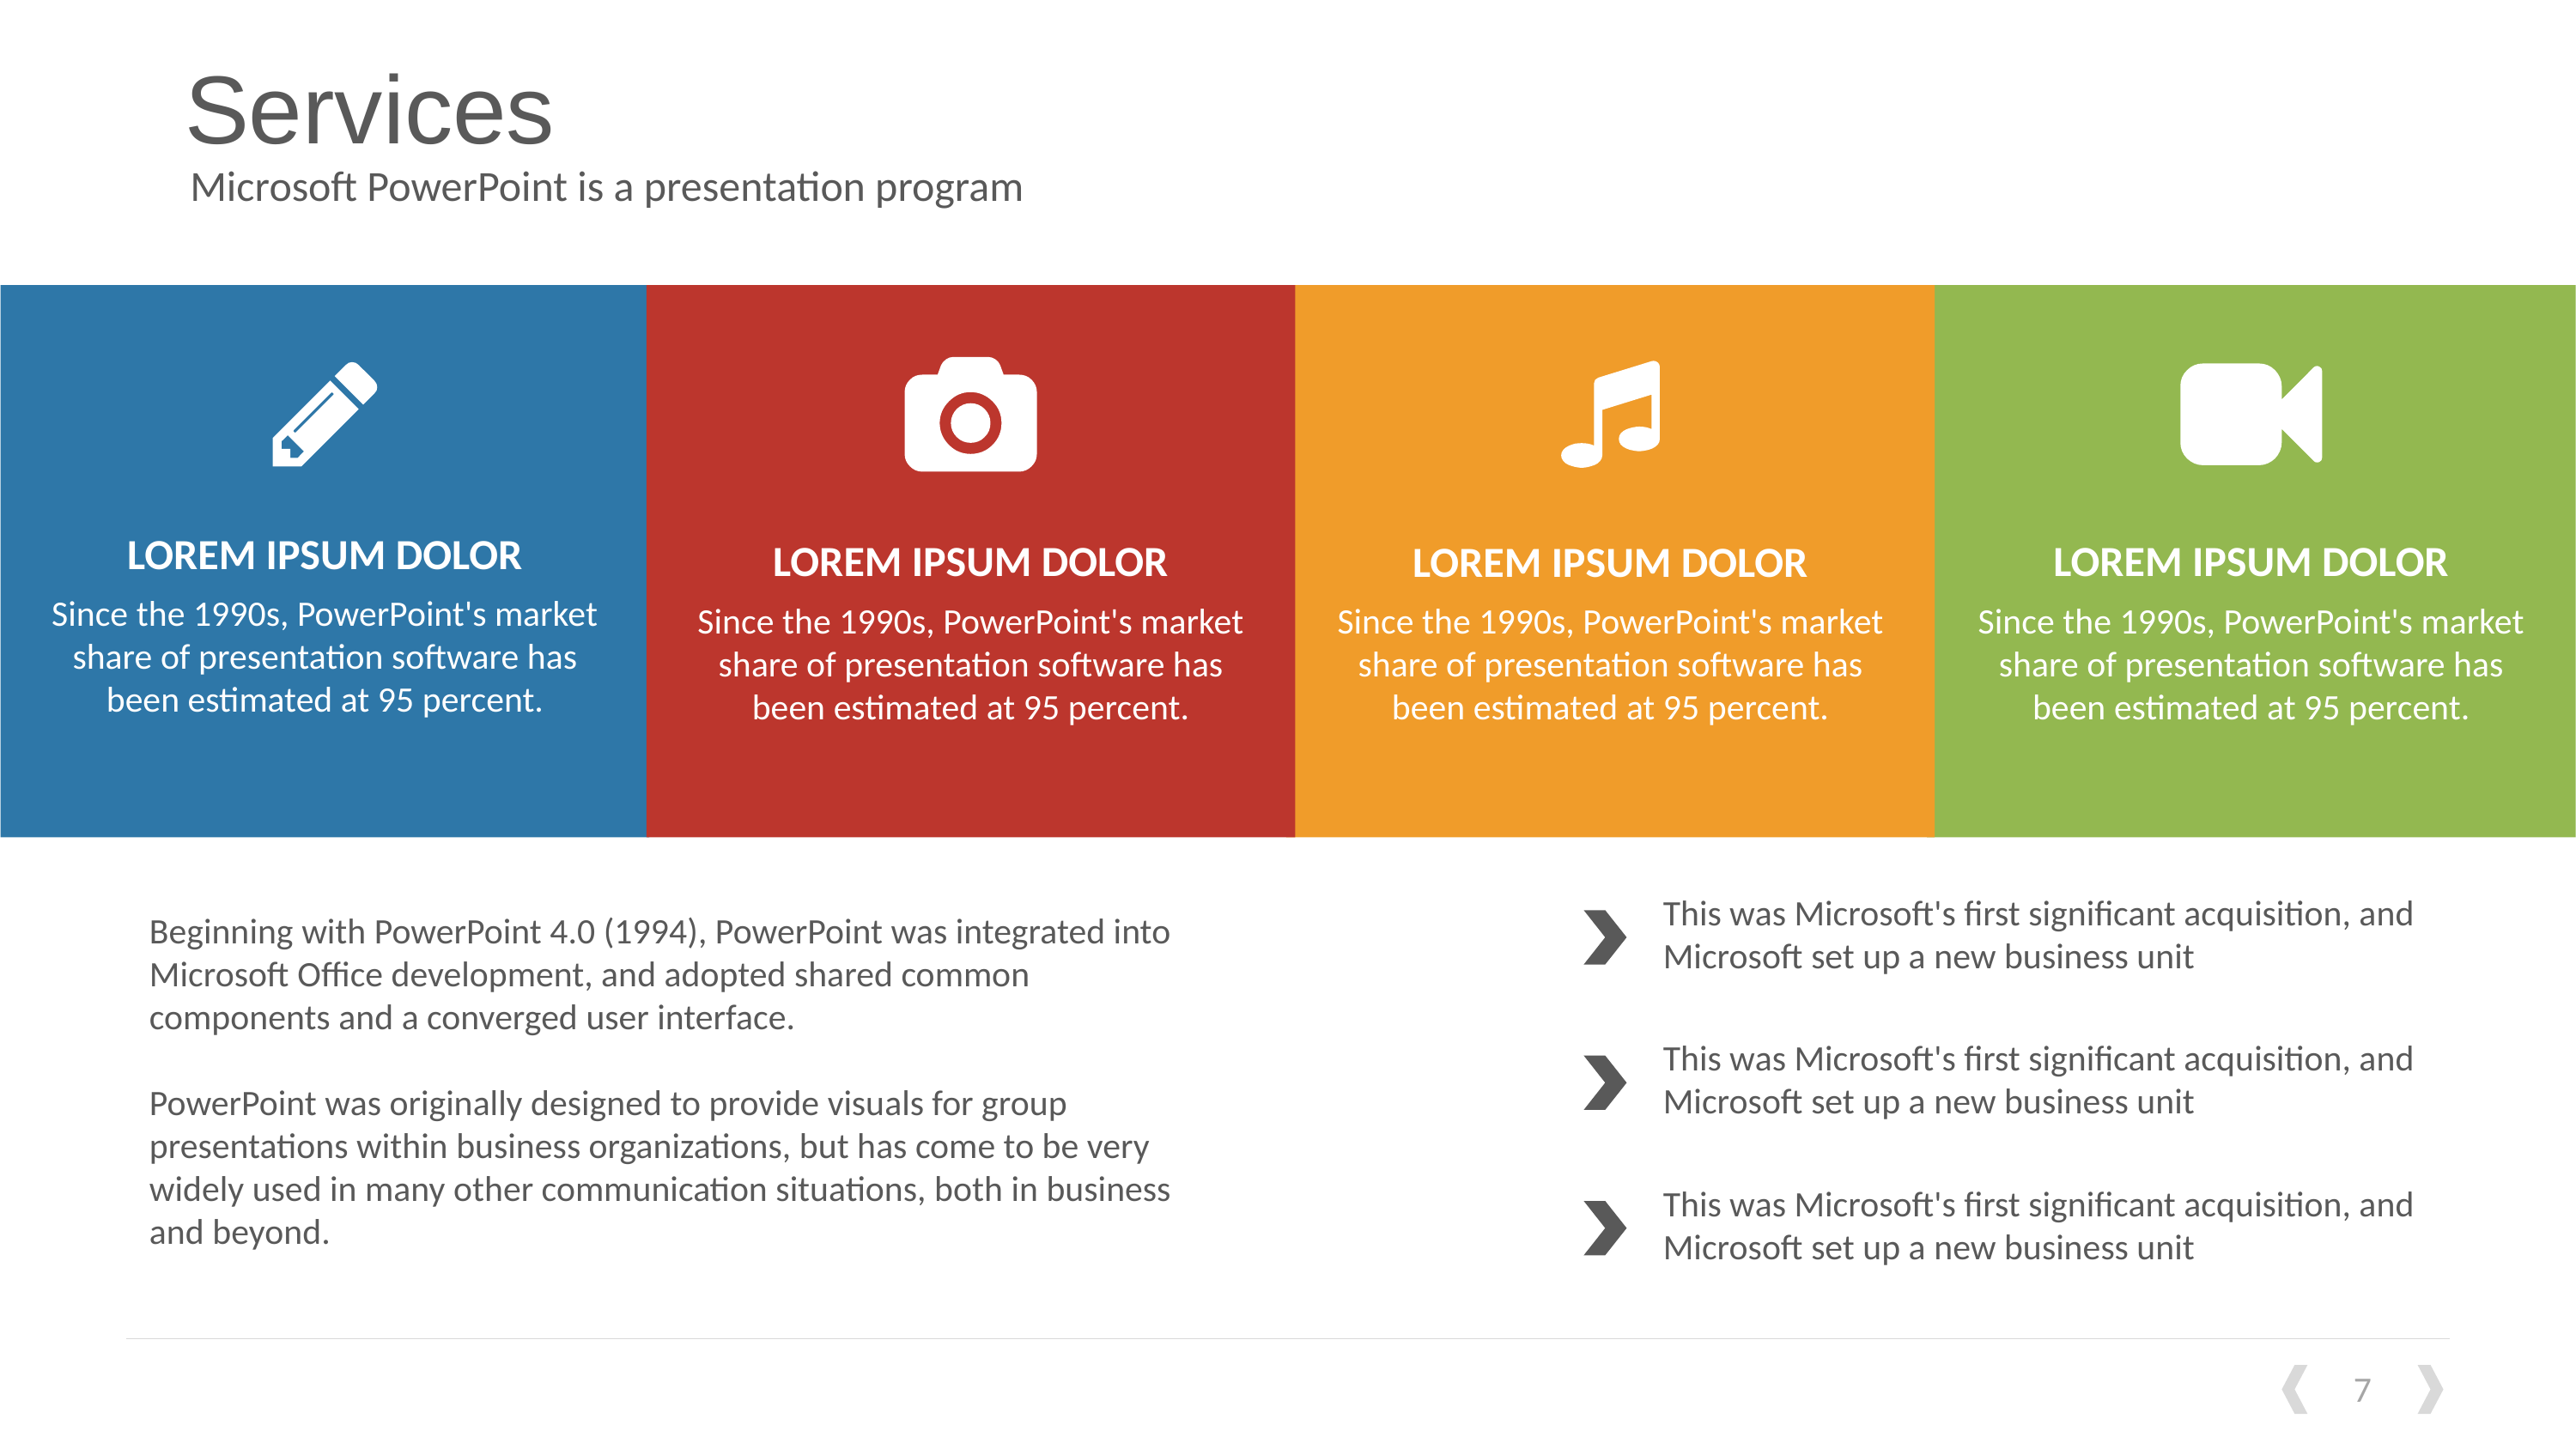

# Services
Microsoft PowerPoint is a presentation program

LOREM IPSUM DOLOR
LOREM IPSUM DOLOR
LOREM IPSUM DOLOR
LOREM IPSUM DOLOR
Since the 1990s, PowerPoint's market share of presentation software has been estimated at 95 percent.
Since the 1990s, PowerPoint's market share of presentation software has been estimated at 95 percent.
Since the 1990s, PowerPoint's market share of presentation software has been estimated at 95 percent.
Since the 1990s, PowerPoint's market share of presentation software has been estimated at 95 percent.
This was Microsoft's first significant acquisition, and Microsoft set up a new business unit
Beginning with PowerPoint 4.0 (1994), PowerPoint was integrated into Microsoft Office development, and adopted shared common components and a converged user interface.

PowerPoint was originally designed to provide visuals for group presentations within business organizations, but has come to be very widely used in many other communication situations, both in business and beyond.

This was Microsoft's first significant acquisition, and Microsoft set up a new business unit

This was Microsoft's first significant acquisition, and Microsoft set up a new business unit